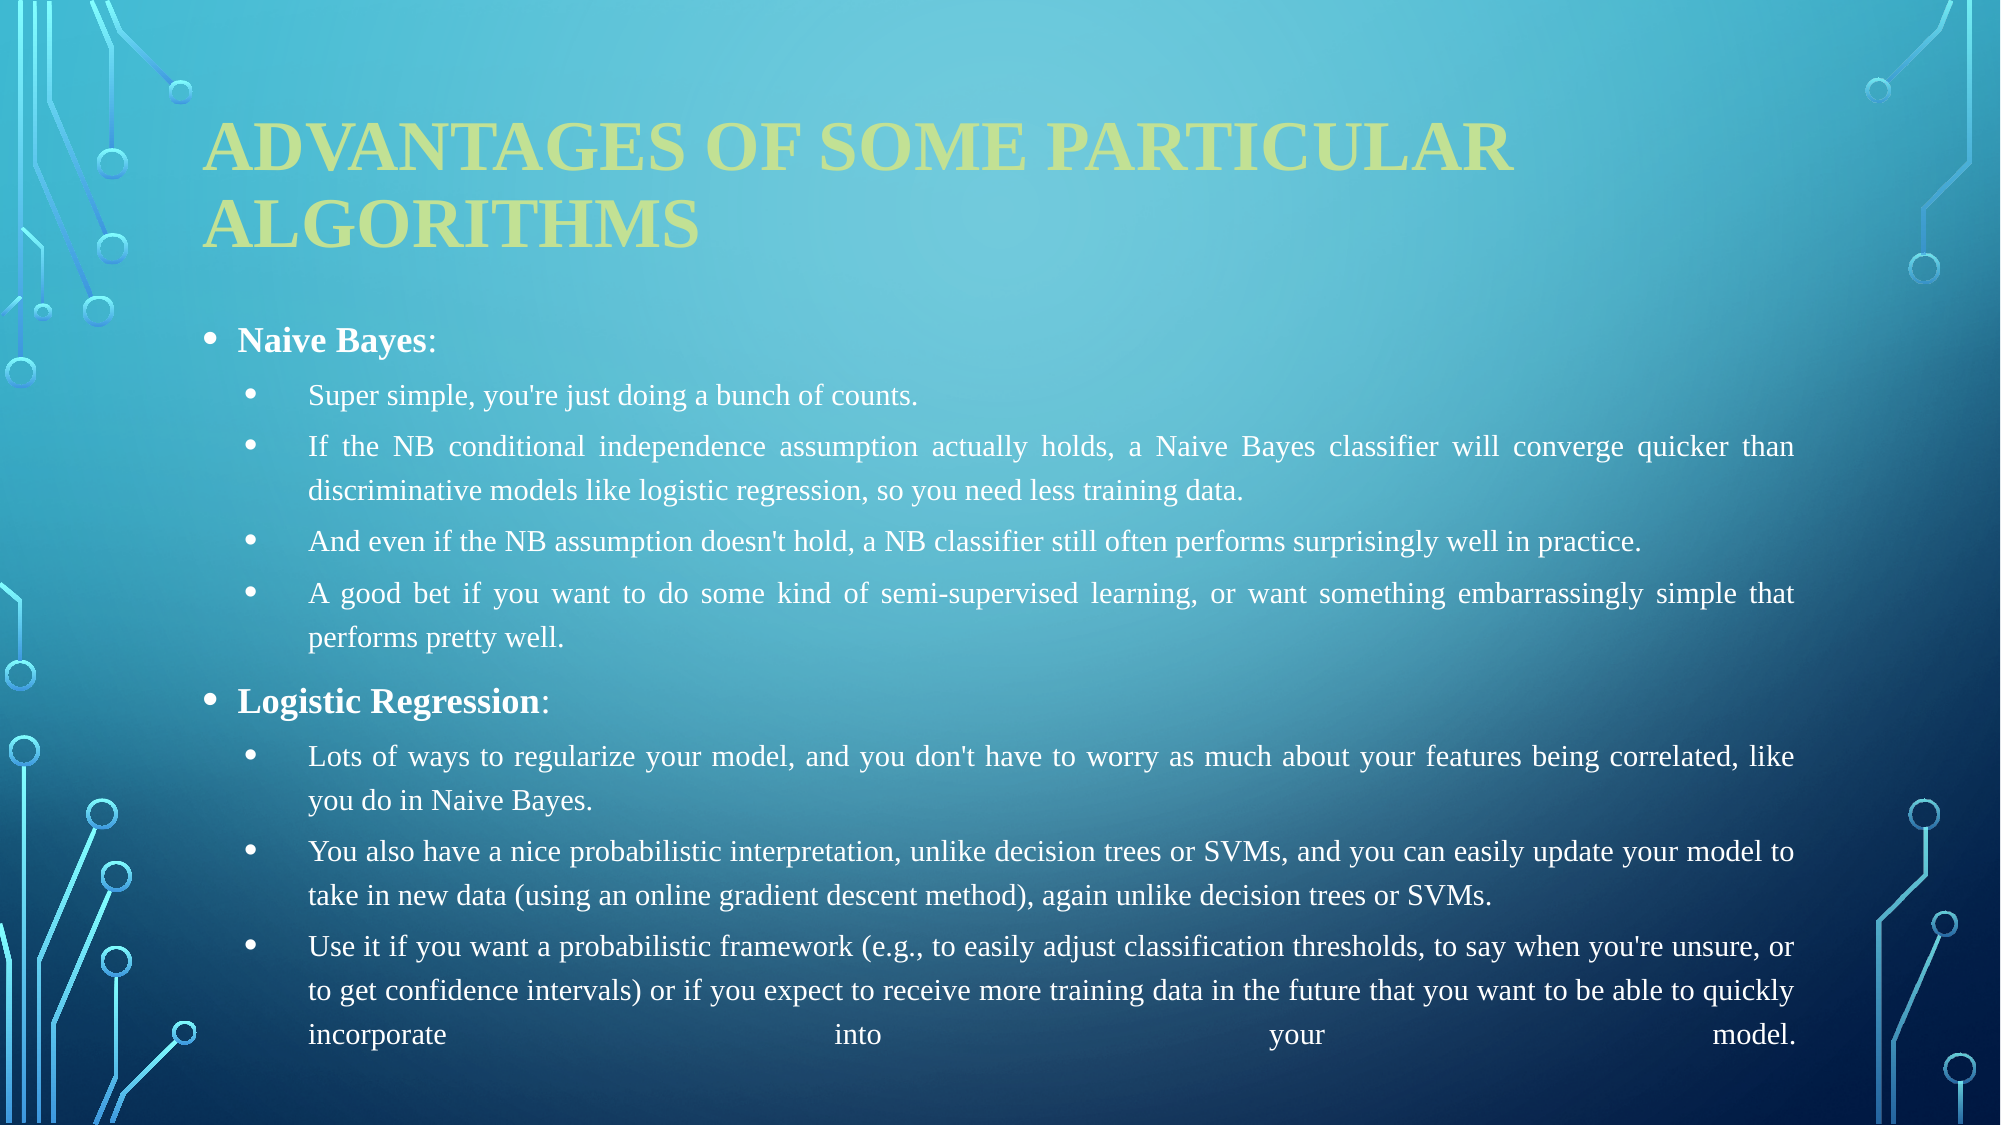

# Advantages of some particular algorithms
Naive Bayes:
Super simple, you're just doing a bunch of counts.
If the NB conditional independence assumption actually holds, a Naive Bayes classifier will converge quicker than discriminative models like logistic regression, so you need less training data.
And even if the NB assumption doesn't hold, a NB classifier still often performs surprisingly well in practice.
A good bet if you want to do some kind of semi-supervised learning, or want something embarrassingly simple that performs pretty well.
Logistic Regression:
Lots of ways to regularize your model, and you don't have to worry as much about your features being correlated, like you do in Naive Bayes.
You also have a nice probabilistic interpretation, unlike decision trees or SVMs, and you can easily update your model to take in new data (using an online gradient descent method), again unlike decision trees or SVMs.
Use it if you want a probabilistic framework (e.g., to easily adjust classification thresholds, to say when you're unsure, or to get confidence intervals) or if you expect to receive more training data in the future that you want to be able to quickly incorporate into your model.